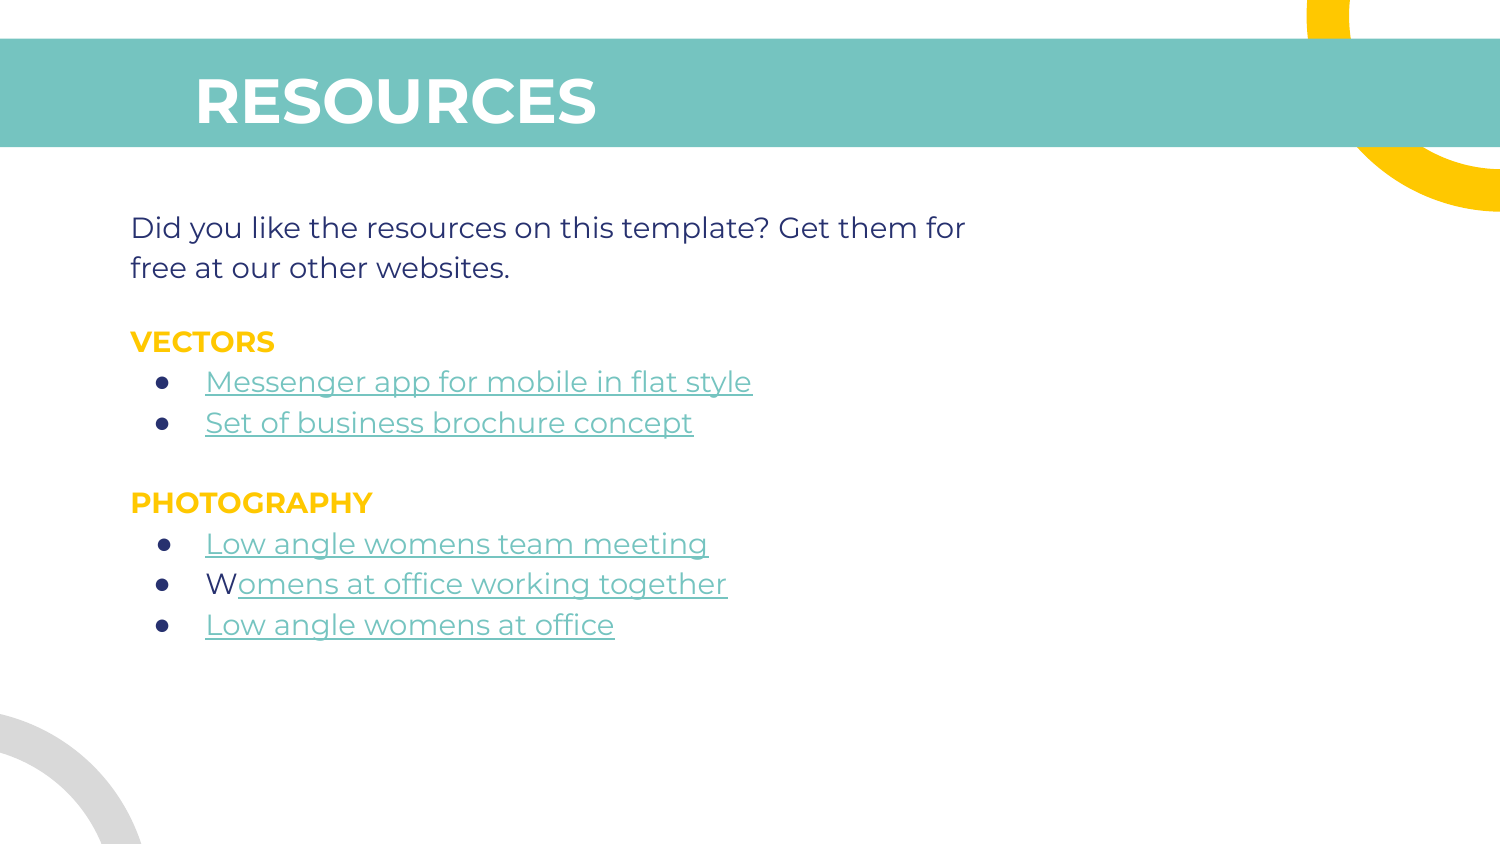

# RESOURCES
Did you like the resources on this template? Get them for free at our other websites.
VECTORS
Messenger app for mobile in flat style
Set of business brochure concept

PHOTOGRAPHY
Low angle womens team meeting
Womens at office working together
Low angle womens at office